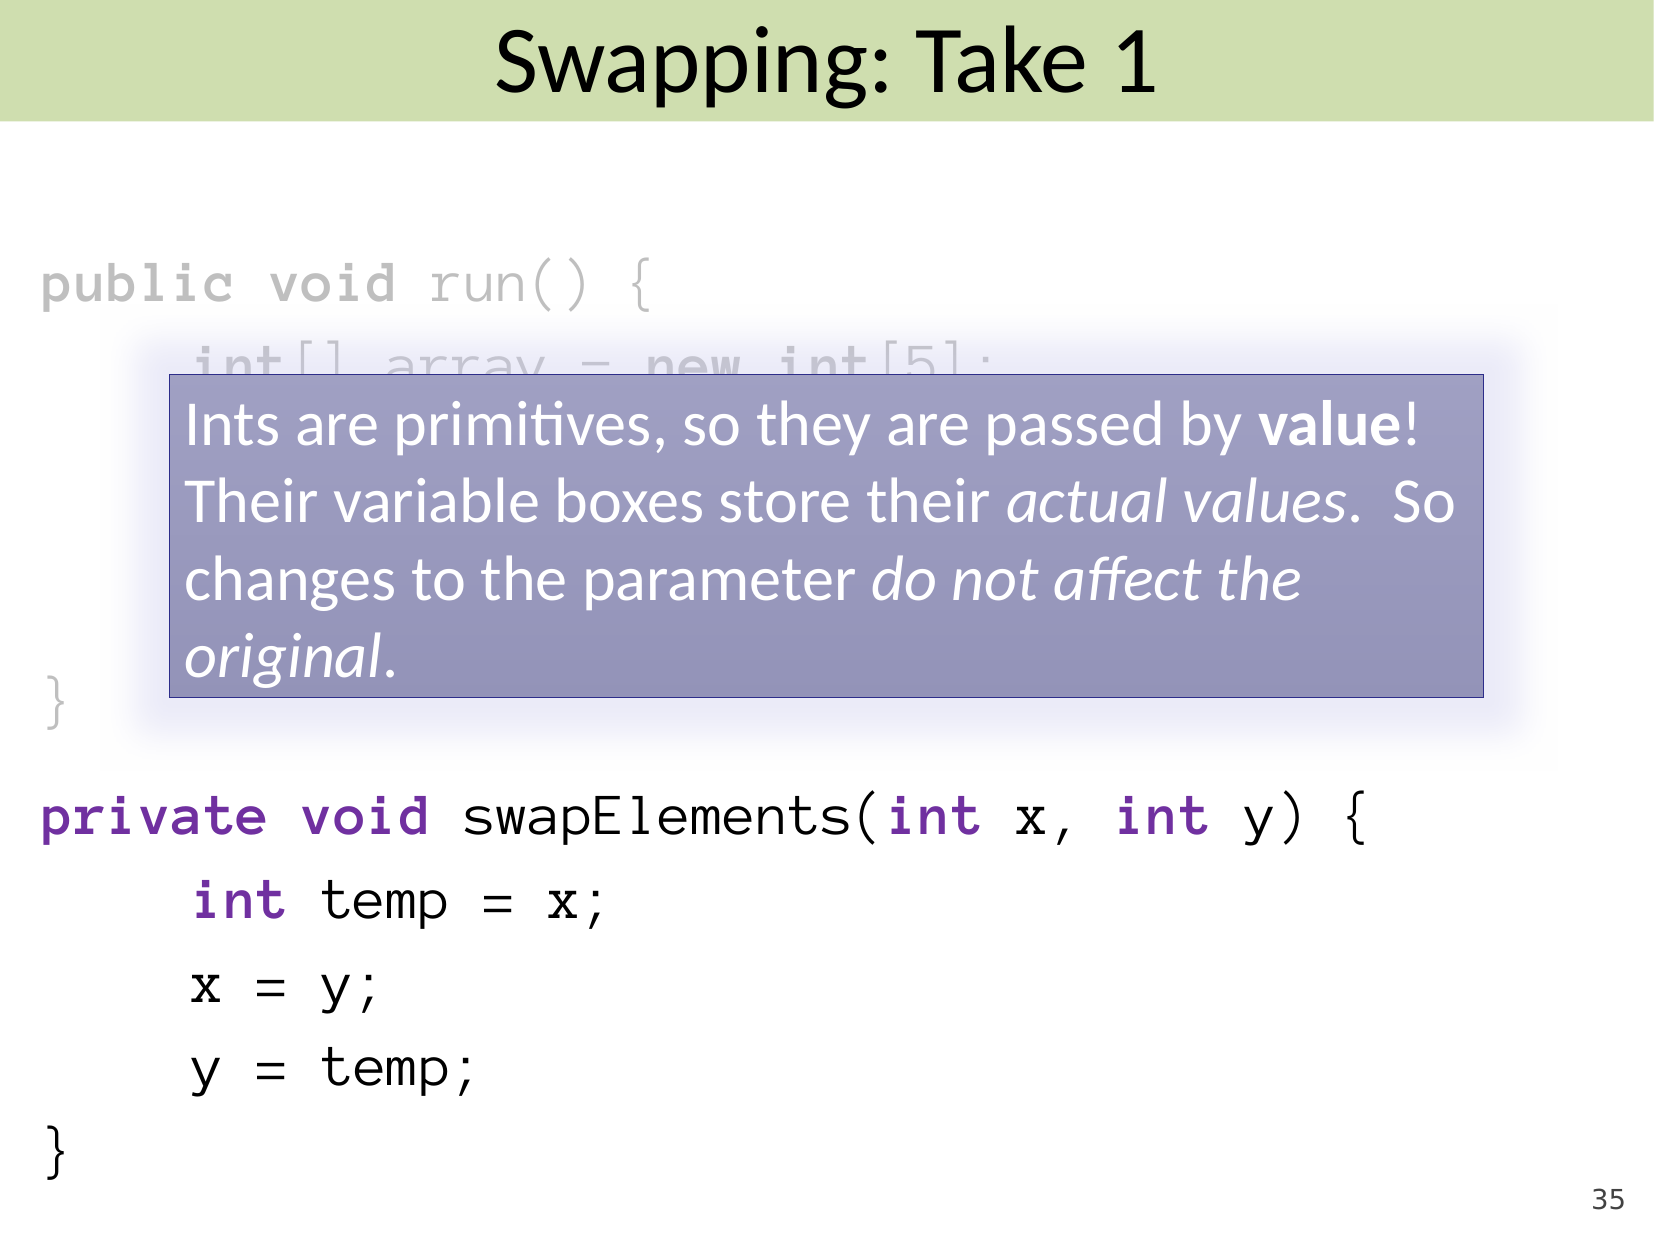

# Swap: Take 1
Swapping: Take 1
public void run() {
	int[] array = new int[5];
	...
	swapElements(array[0], array[1]);
	...
}

private void swapElements(int x, int y) {
	int temp = x;
	x = y;
	y = temp;
}
Ints are primitives, so they are passed by value!  Their variable boxes store their actual values.  So changes to the parameter do not affect the original.